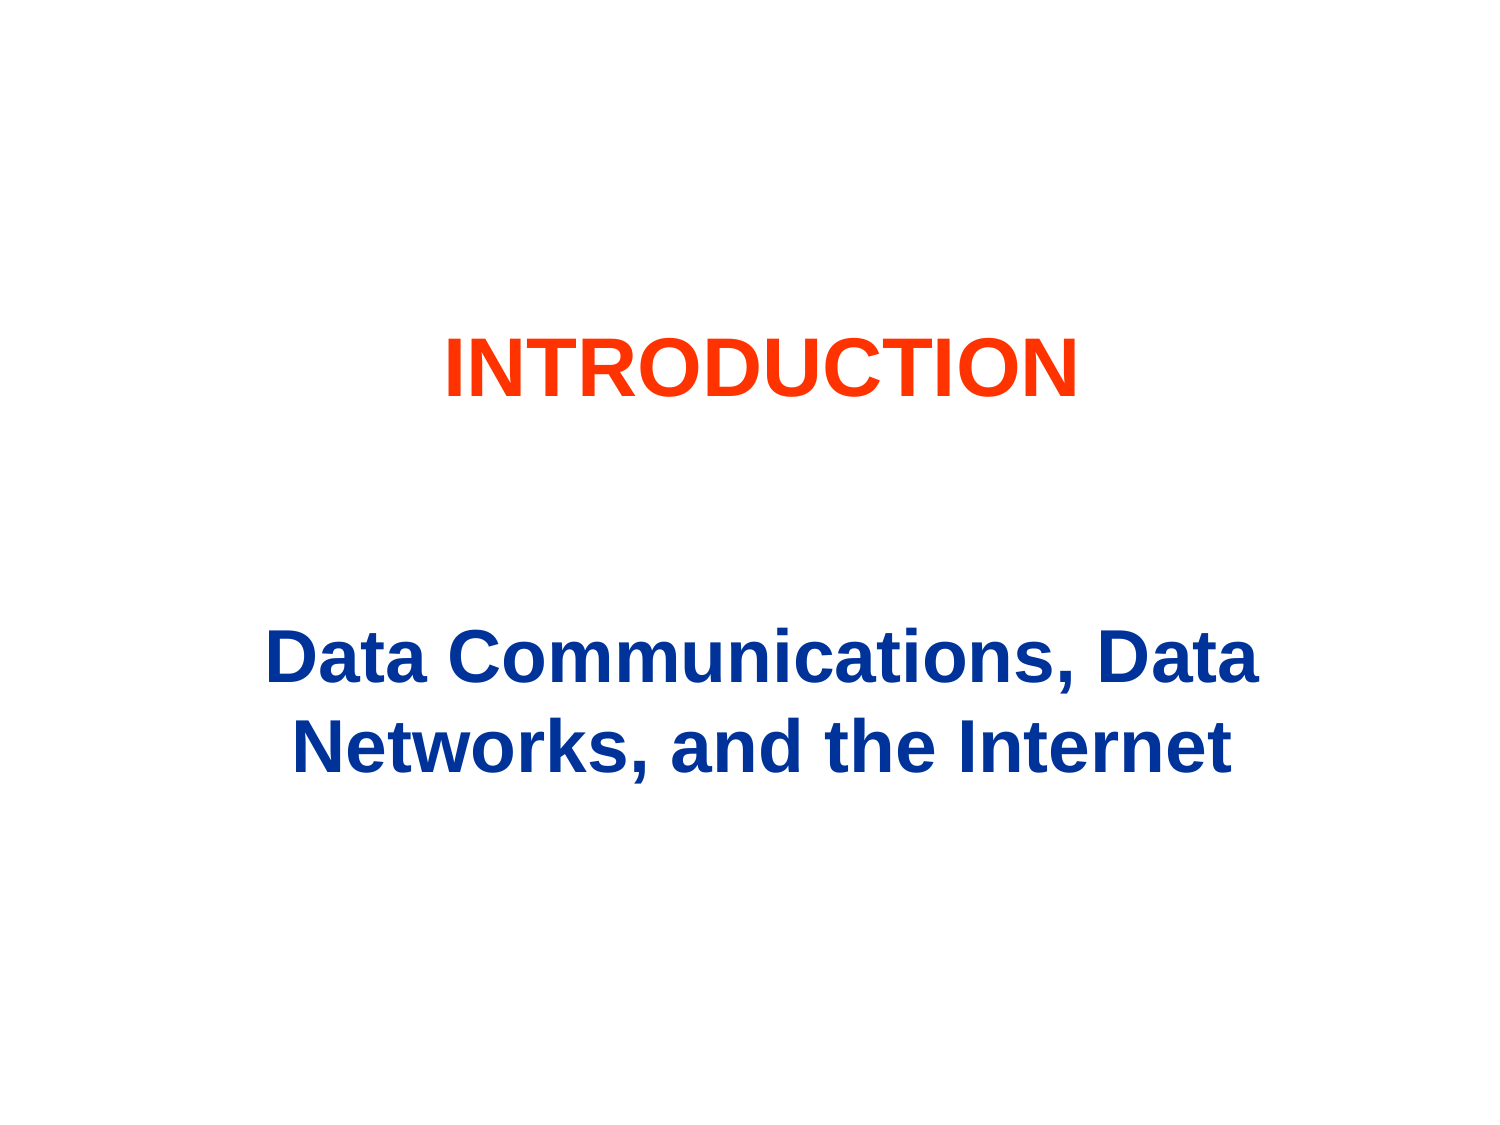

Introduction
# Data Communications, Data Networks, and the Internet